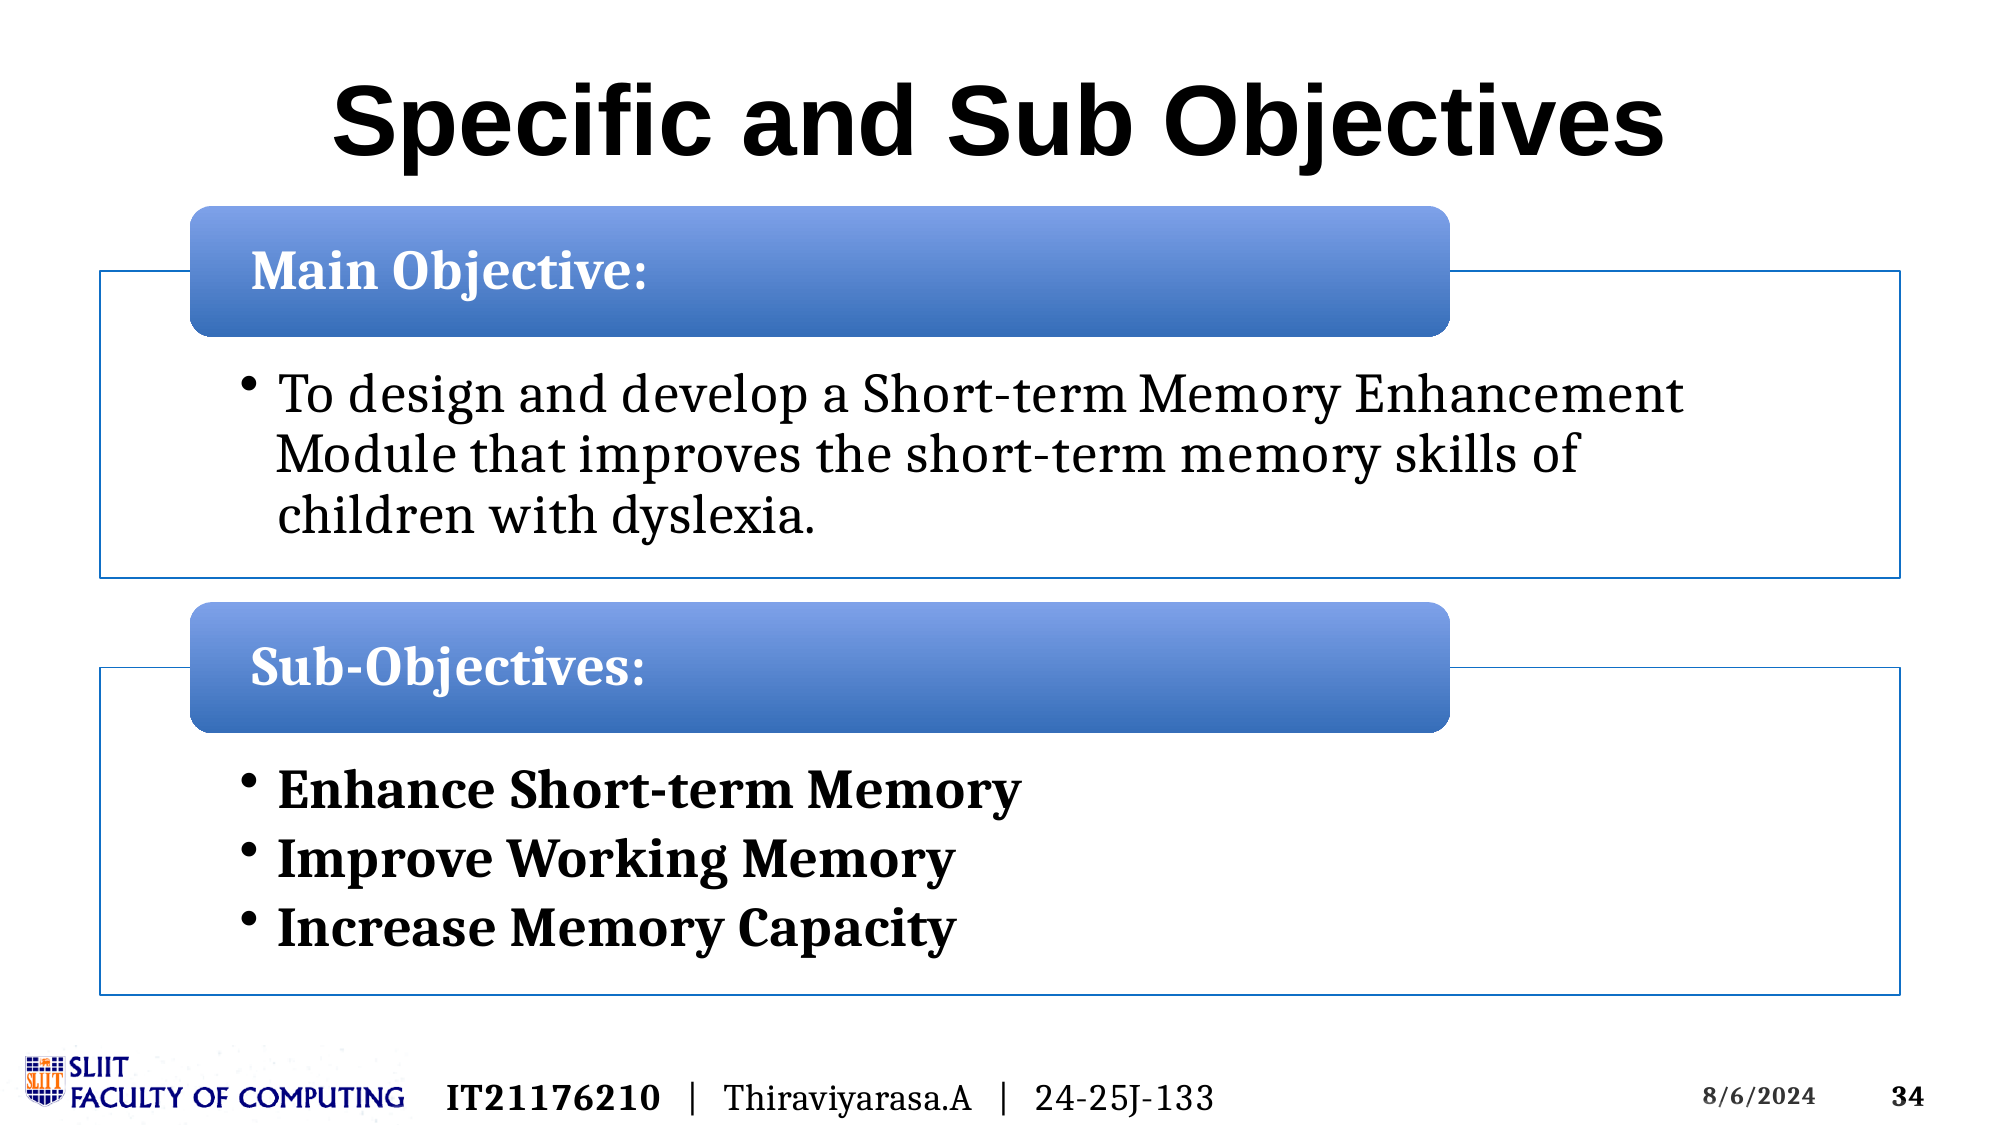

# Specific and Sub Objectives
To design and develop a Short-term Memory Enhancement Module that improves the short-term memory skills of children with dyslexia.
Main Objective:
Enhance Short-term Memory
Improve Working Memory
Increase Memory Capacity
Sub-Objectives:
IT21176210   |   Thiraviyarasa.A   |   24-25J-133